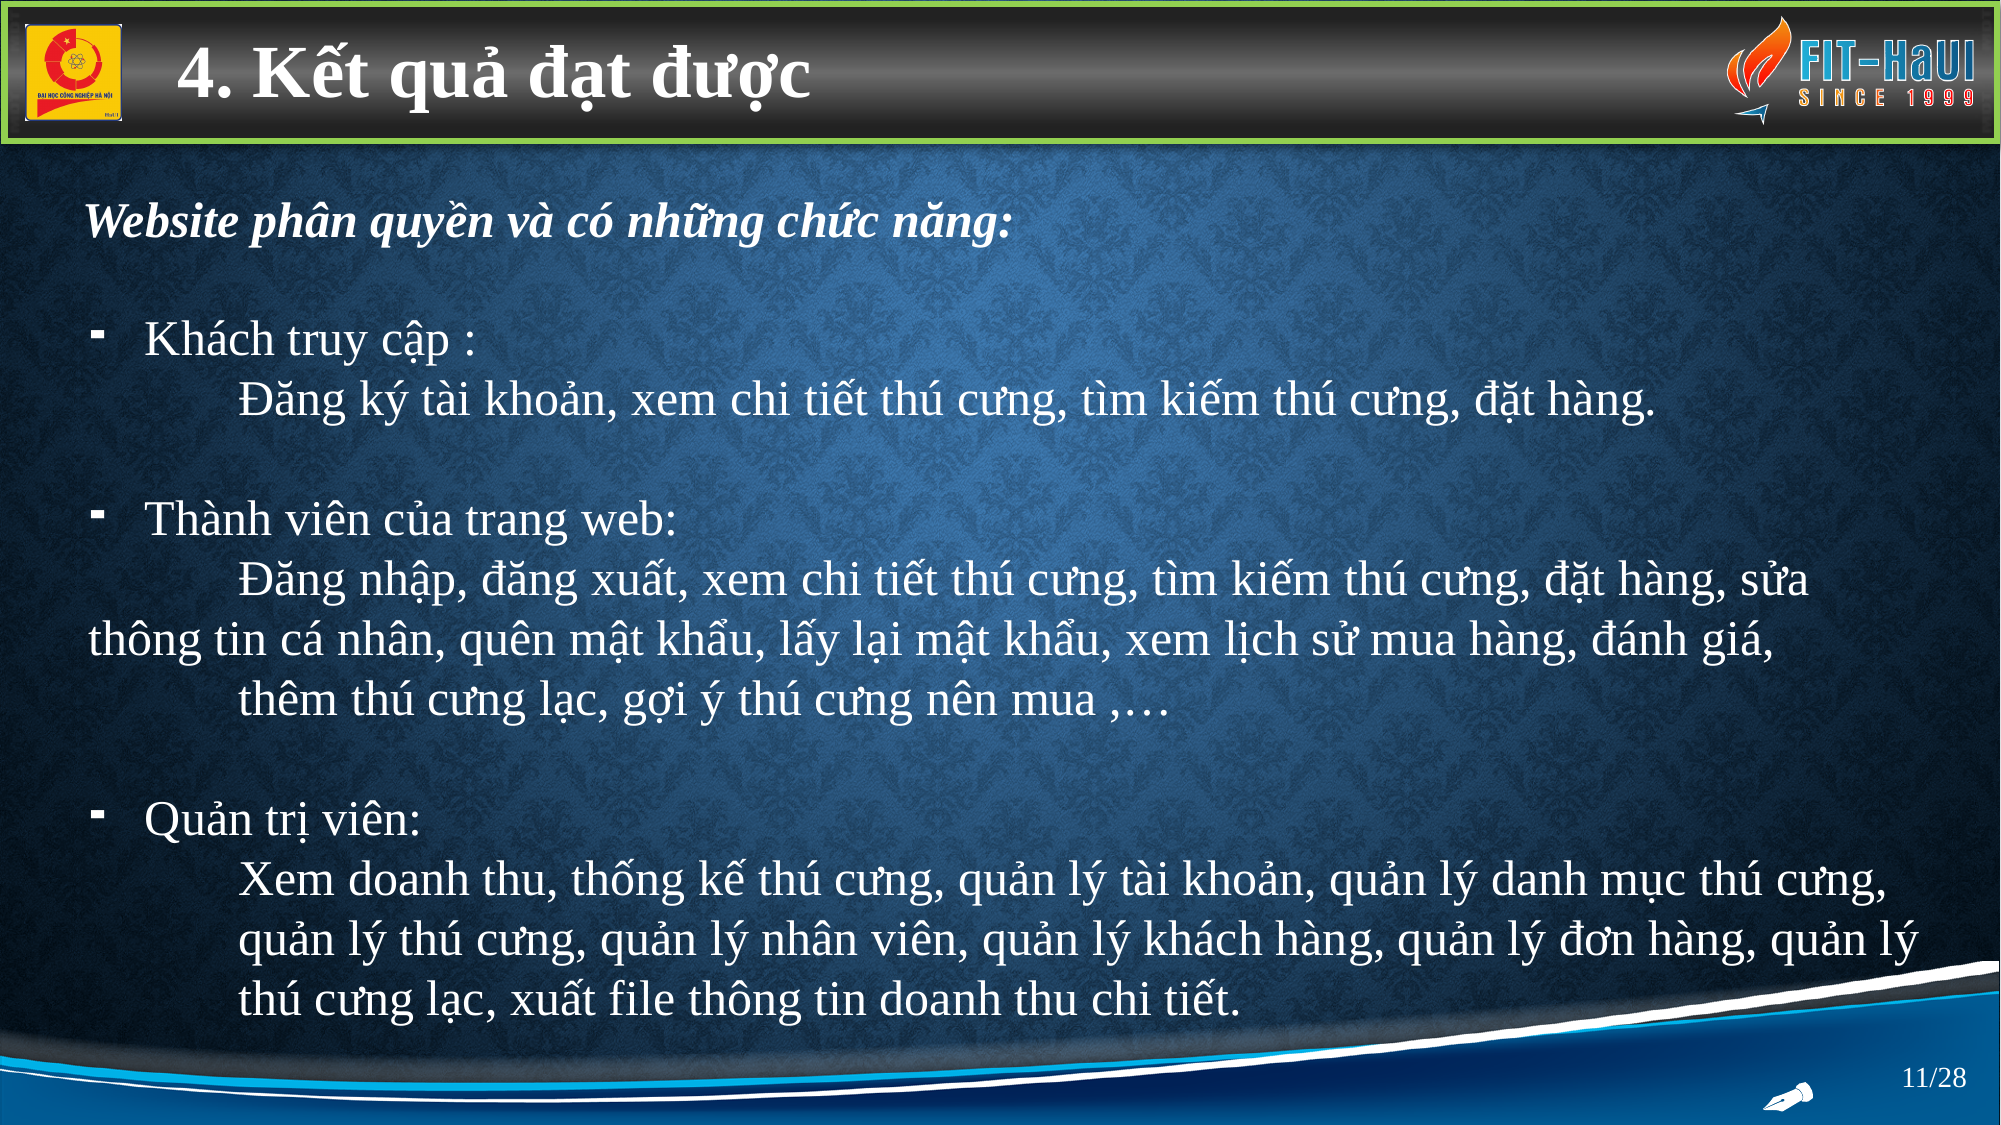

4. Kết quả đạt được
Website phân quyền và có những chức năng:
Khách truy cập :
	Đăng ký tài khoản, xem chi tiết thú cưng, tìm kiếm thú cưng, đặt hàng.

Thành viên của trang web:
	Đăng nhập, đăng xuất, xem chi tiết thú cưng, tìm kiếm thú cưng, đặt hàng, sửa 	thông tin cá nhân, quên mật khẩu, lấy lại mật khẩu, xem lịch sử mua hàng, đánh giá,
	thêm thú cưng lạc, gợi ý thú cưng nên mua ,…

Quản trị viên:
	Xem doanh thu, thống kế thú cưng, quản lý tài khoản, quản lý danh mục thú cưng, 	quản lý thú cưng, quản lý nhân viên, quản lý khách hàng, quản lý đơn hàng, quản lý 	thú cưng lạc, xuất file thông tin doanh thu chi tiết.
11/28